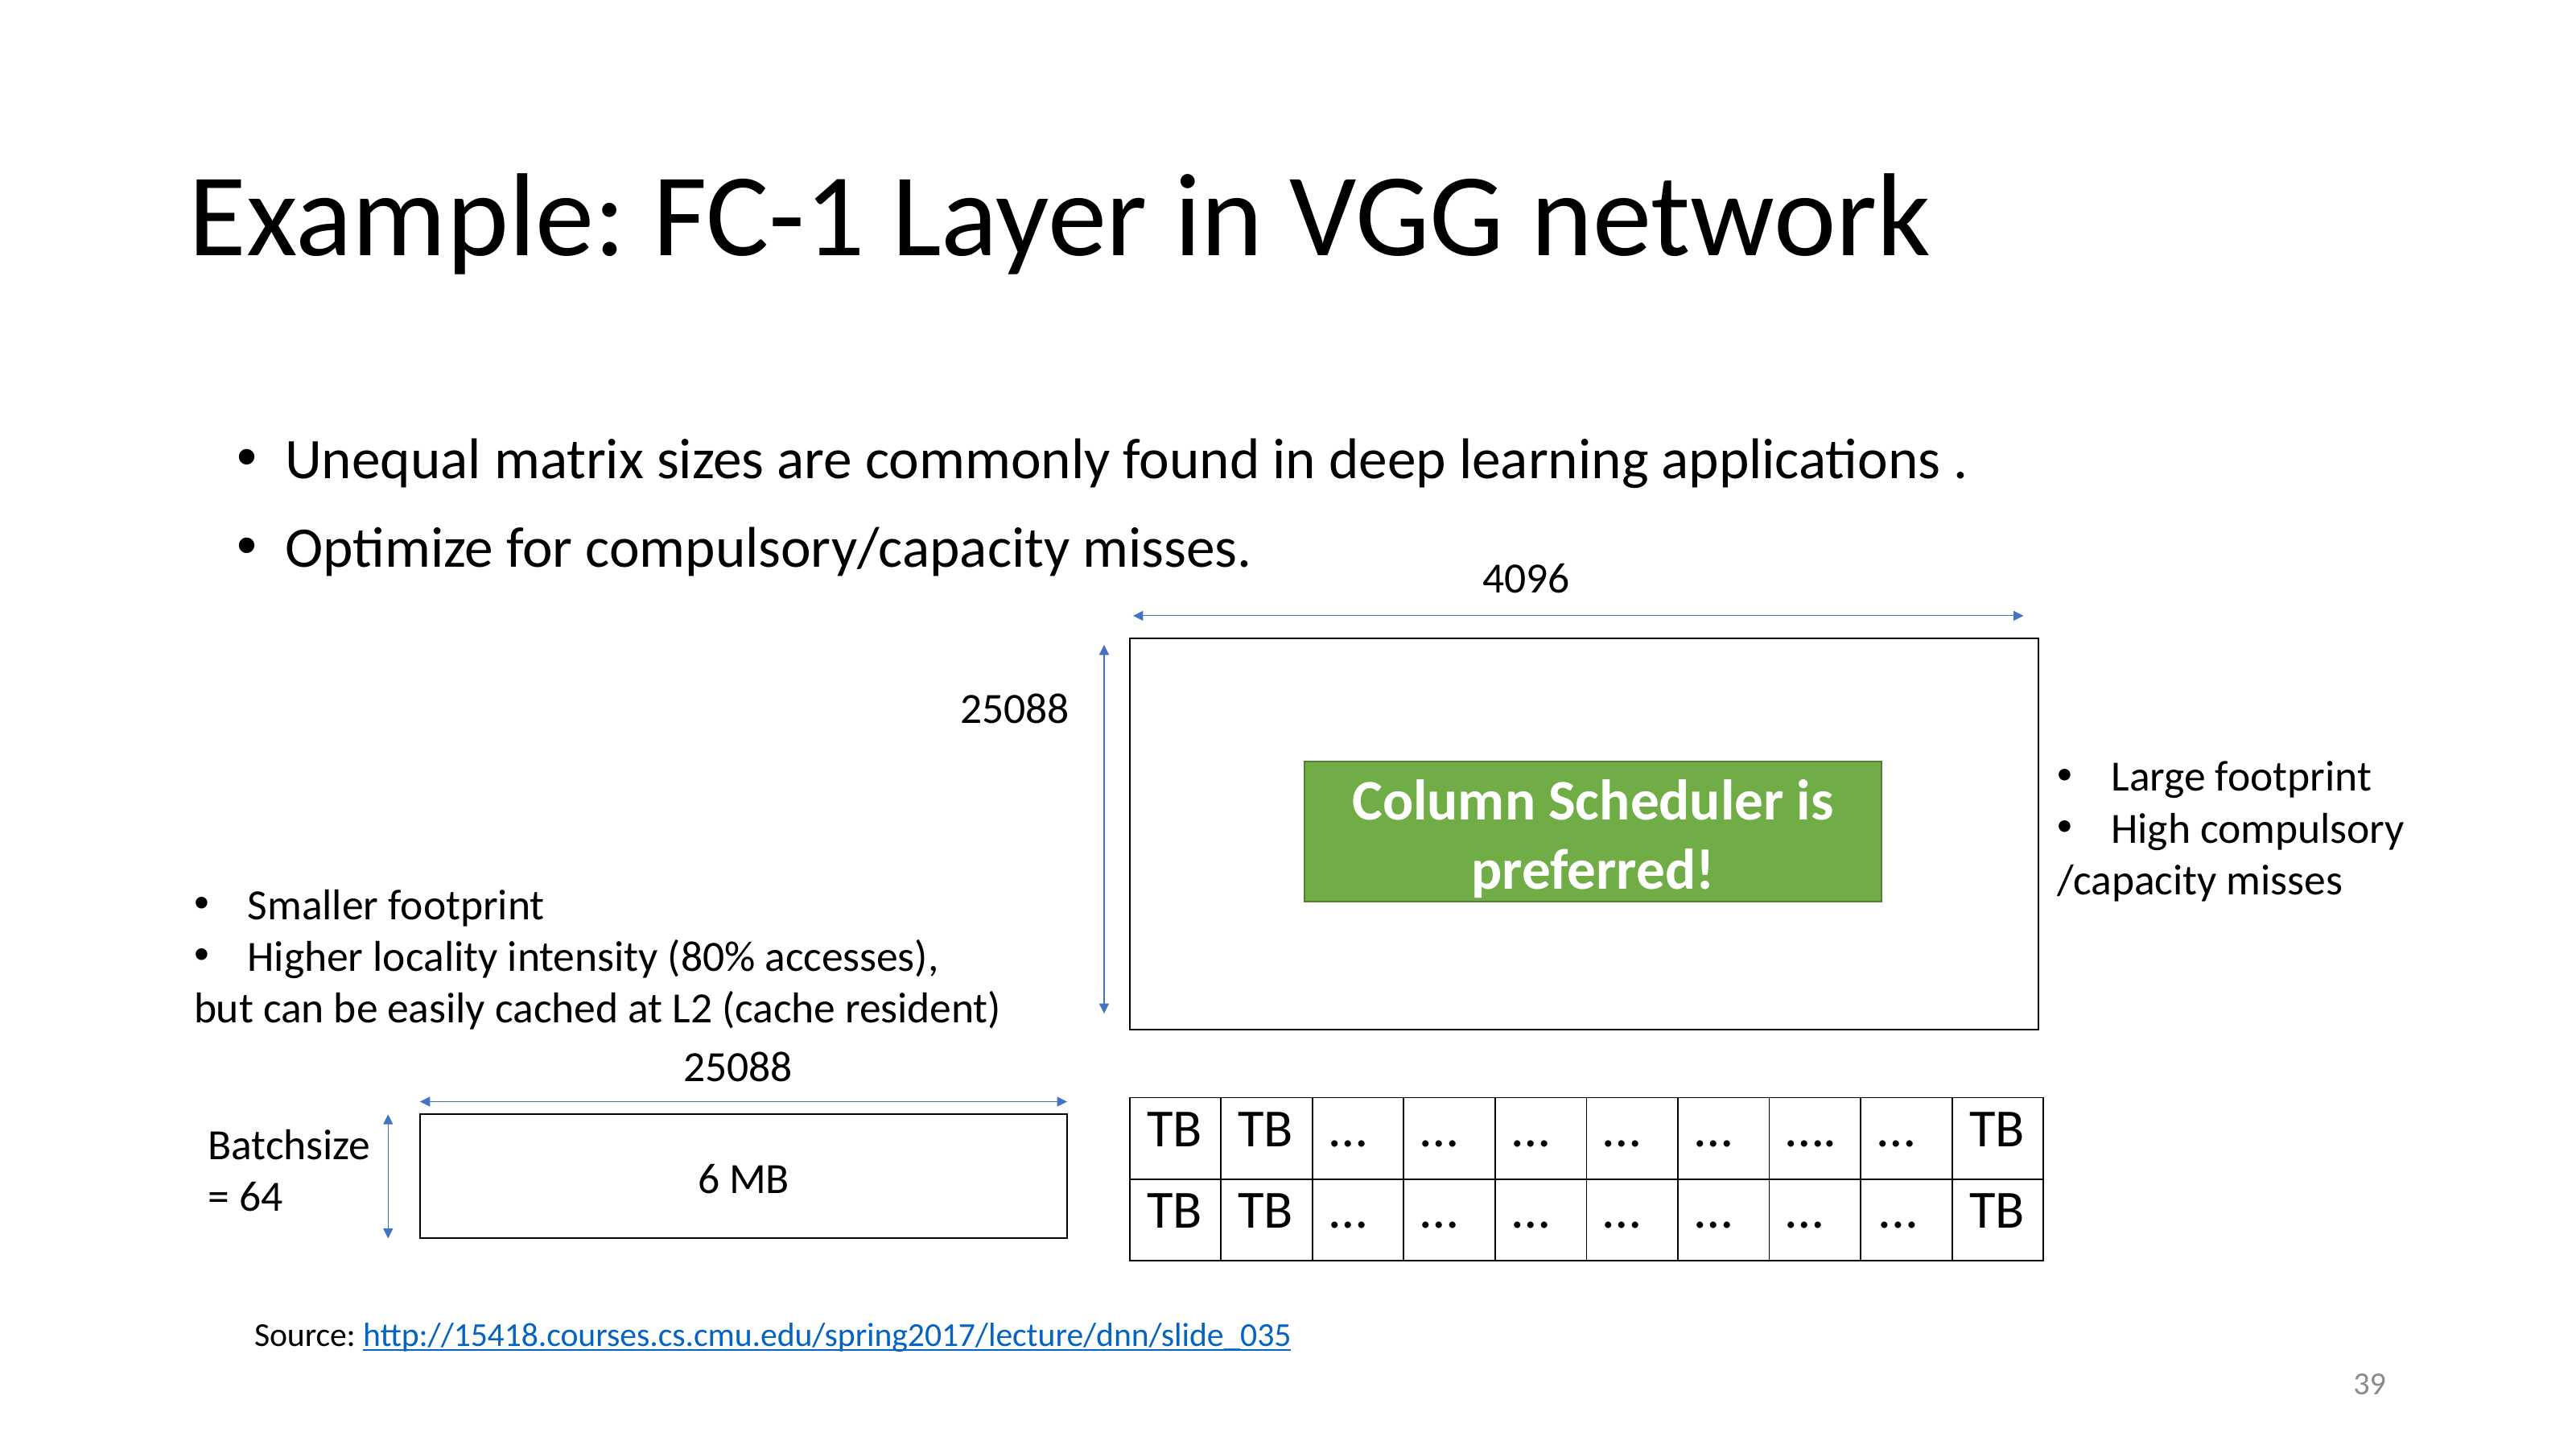

# Example: FC-1 Layer in VGG network
Unequal matrix sizes are commonly found in deep learning applications .
Optimize for compulsory/capacity misses.
4096
Weight matrix
(392 MB)
25088
Large footprint
High compulsory
/capacity misses
Column Scheduler is preferred!
Smaller footprint
Higher locality intensity (80% accesses),
but can be easily cached at L2 (cache resident)
25088
| TB | TB | … | … | … | … | … | …. | … | TB |
| --- | --- | --- | --- | --- | --- | --- | --- | --- | --- |
| TB | TB | … | … | … | … | … | … | ... | TB |
Batchsize
= 64
6 MB
Source: http://15418.courses.cs.cmu.edu/spring2017/lecture/dnn/slide_035
39